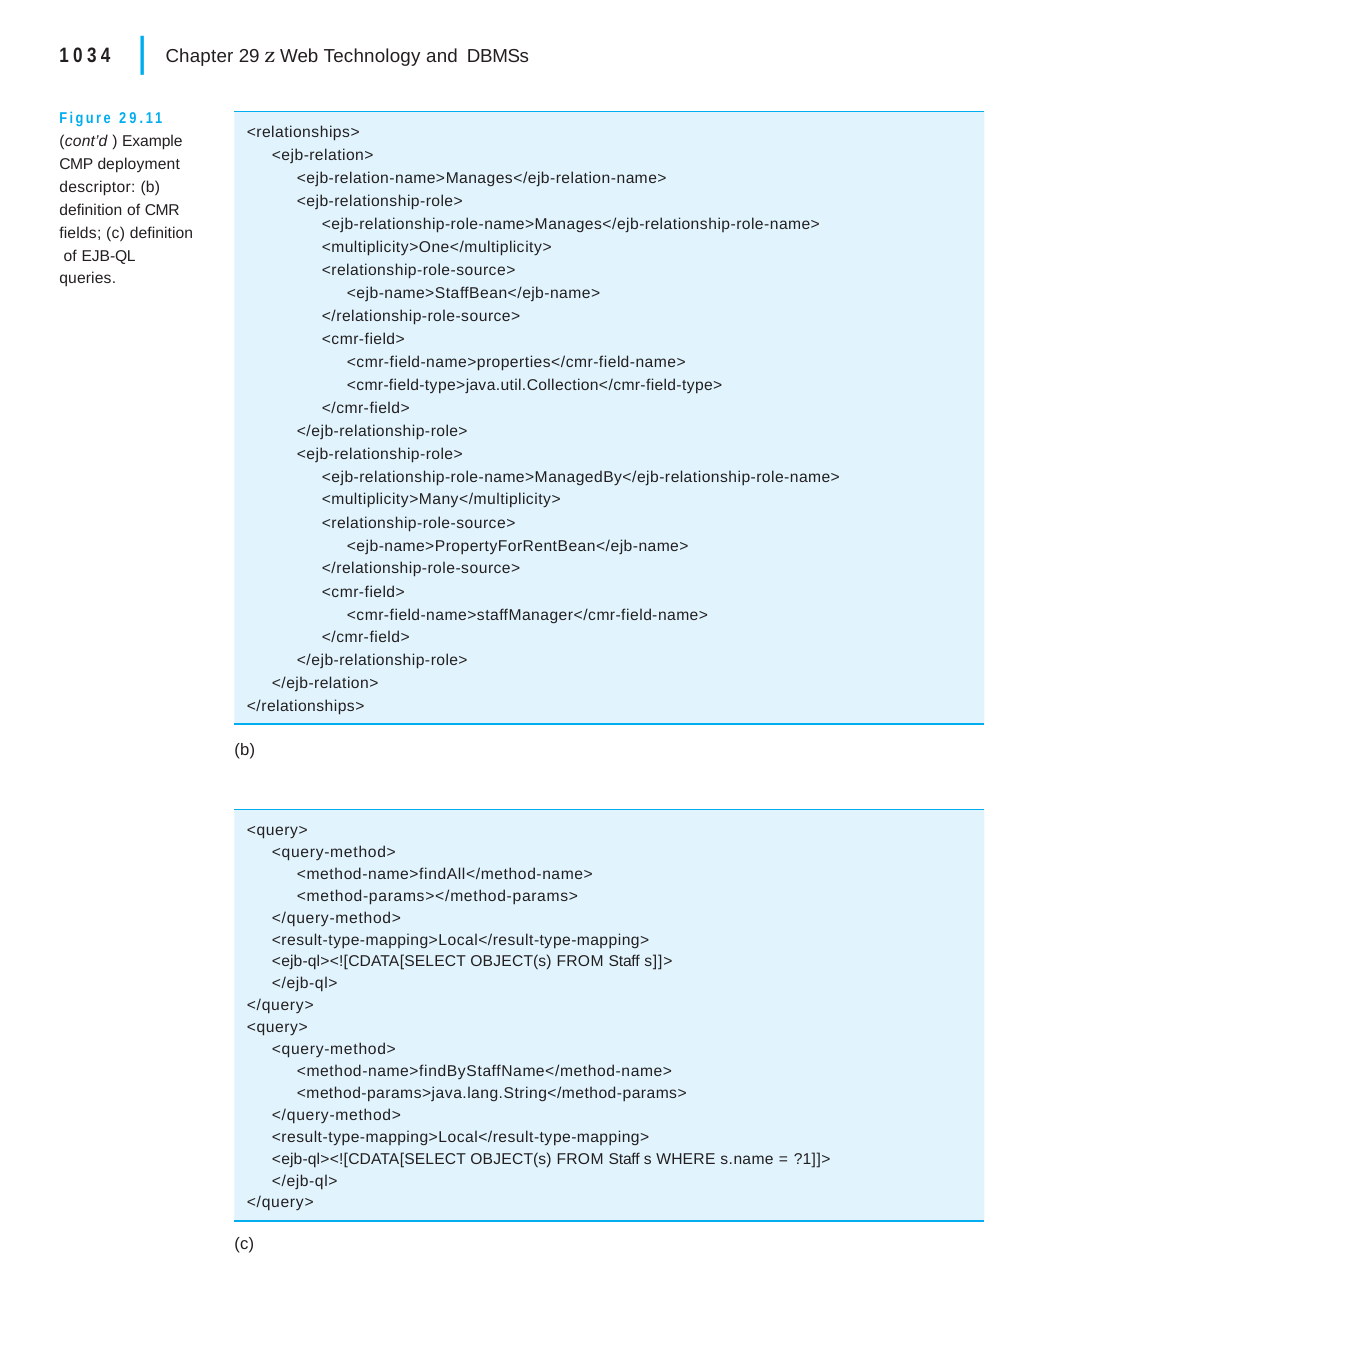

|
1034	Chapter 29 z Web Technology and DBMSs
Figure 29.11  (cont’d ) Example  CMP deployment  descriptor: (b)  definition of CMR  fields; (c) definition  of EJB-QL queries.

<relationships>
<ejb-relation>
<ejb-relation-name>Manages</ejb-relation-name>
<ejb-relationship-role>
<ejb-relationship-role-name>Manages</ejb-relationship-role-name>
<multiplicity>One</multiplicity>
<relationship-role-source>
<ejb-name>StaffBean</ejb-name>
</relationship-role-source>
<cmr-field>
<cmr-field-name>properties</cmr-field-name>
<cmr-field-type>java.util.Collection</cmr-field-type>
</cmr-field>
</ejb-relationship-role>
<ejb-relationship-role>
<ejb-relationship-role-name>ManagedBy</ejb-relationship-role-name>
<multiplicity>Many</multiplicity>
<relationship-role-source>
<ejb-name>PropertyForRentBean</ejb-name>
</relationship-role-source>
<cmr-field>
<cmr-field-name>staffManager</cmr-field-name>
</cmr-field>
</ejb-relationship-role>
</ejb-relation>
</relationships>

(b)

<query>
<query-method>
<method-name>findAll</method-name>
<method-params></method-params>
</query-method>
<result-type-mapping>Local</result-type-mapping>
<ejb-ql><![CDATA[SELECT OBJECT(s) FROM Staff s]]>
</ejb-ql>
</query>
<query>
<query-method>
<method-name>findByStaffName</method-name>
<method-params>java.lang.String</method-params>
</query-method>
<result-type-mapping>Local</result-type-mapping>
<ejb-ql><![CDATA[SELECT OBJECT(s) FROM Staff s WHERE s.name = ?1]]>
</ejb-ql>
</query>

(c)